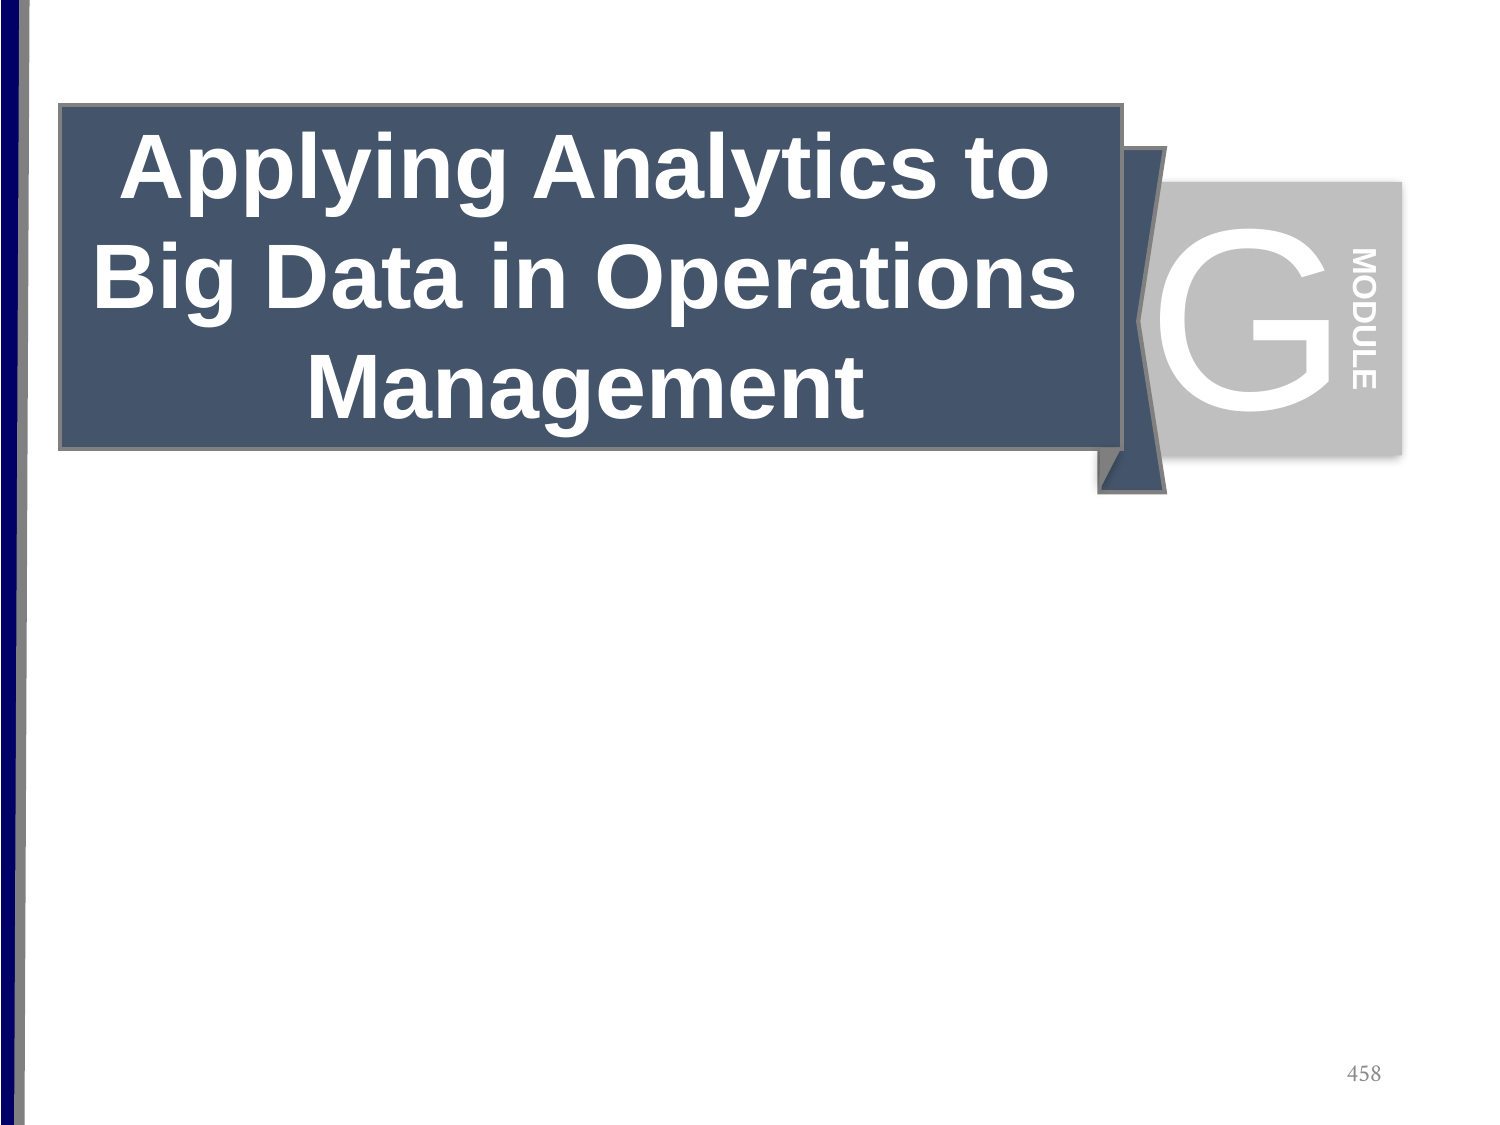

Applying Analytics to Big Data in Operations Management

G

MODULE
458